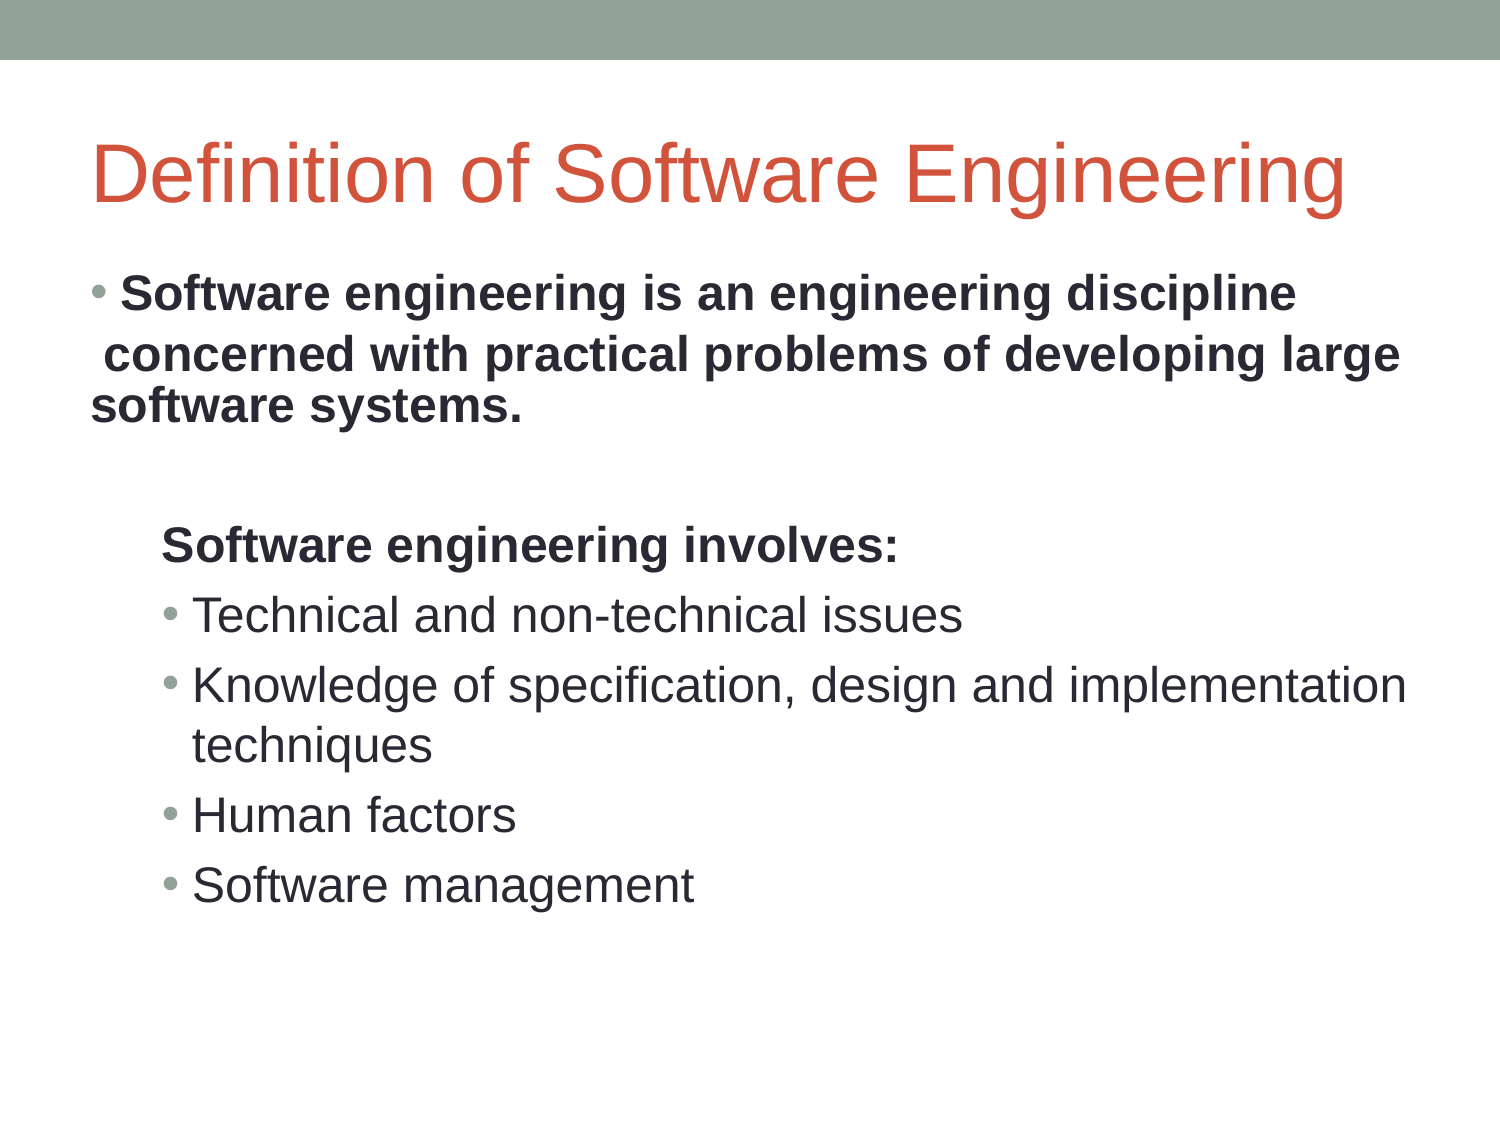

# Definition of Software Engineering
Software engineering is an engineering discipline
 concerned with practical problems of developing large software systems.

Software engineering involves:
Technical and non-technical issues
Knowledge of specification, design and implementation techniques
Human factors
Software management